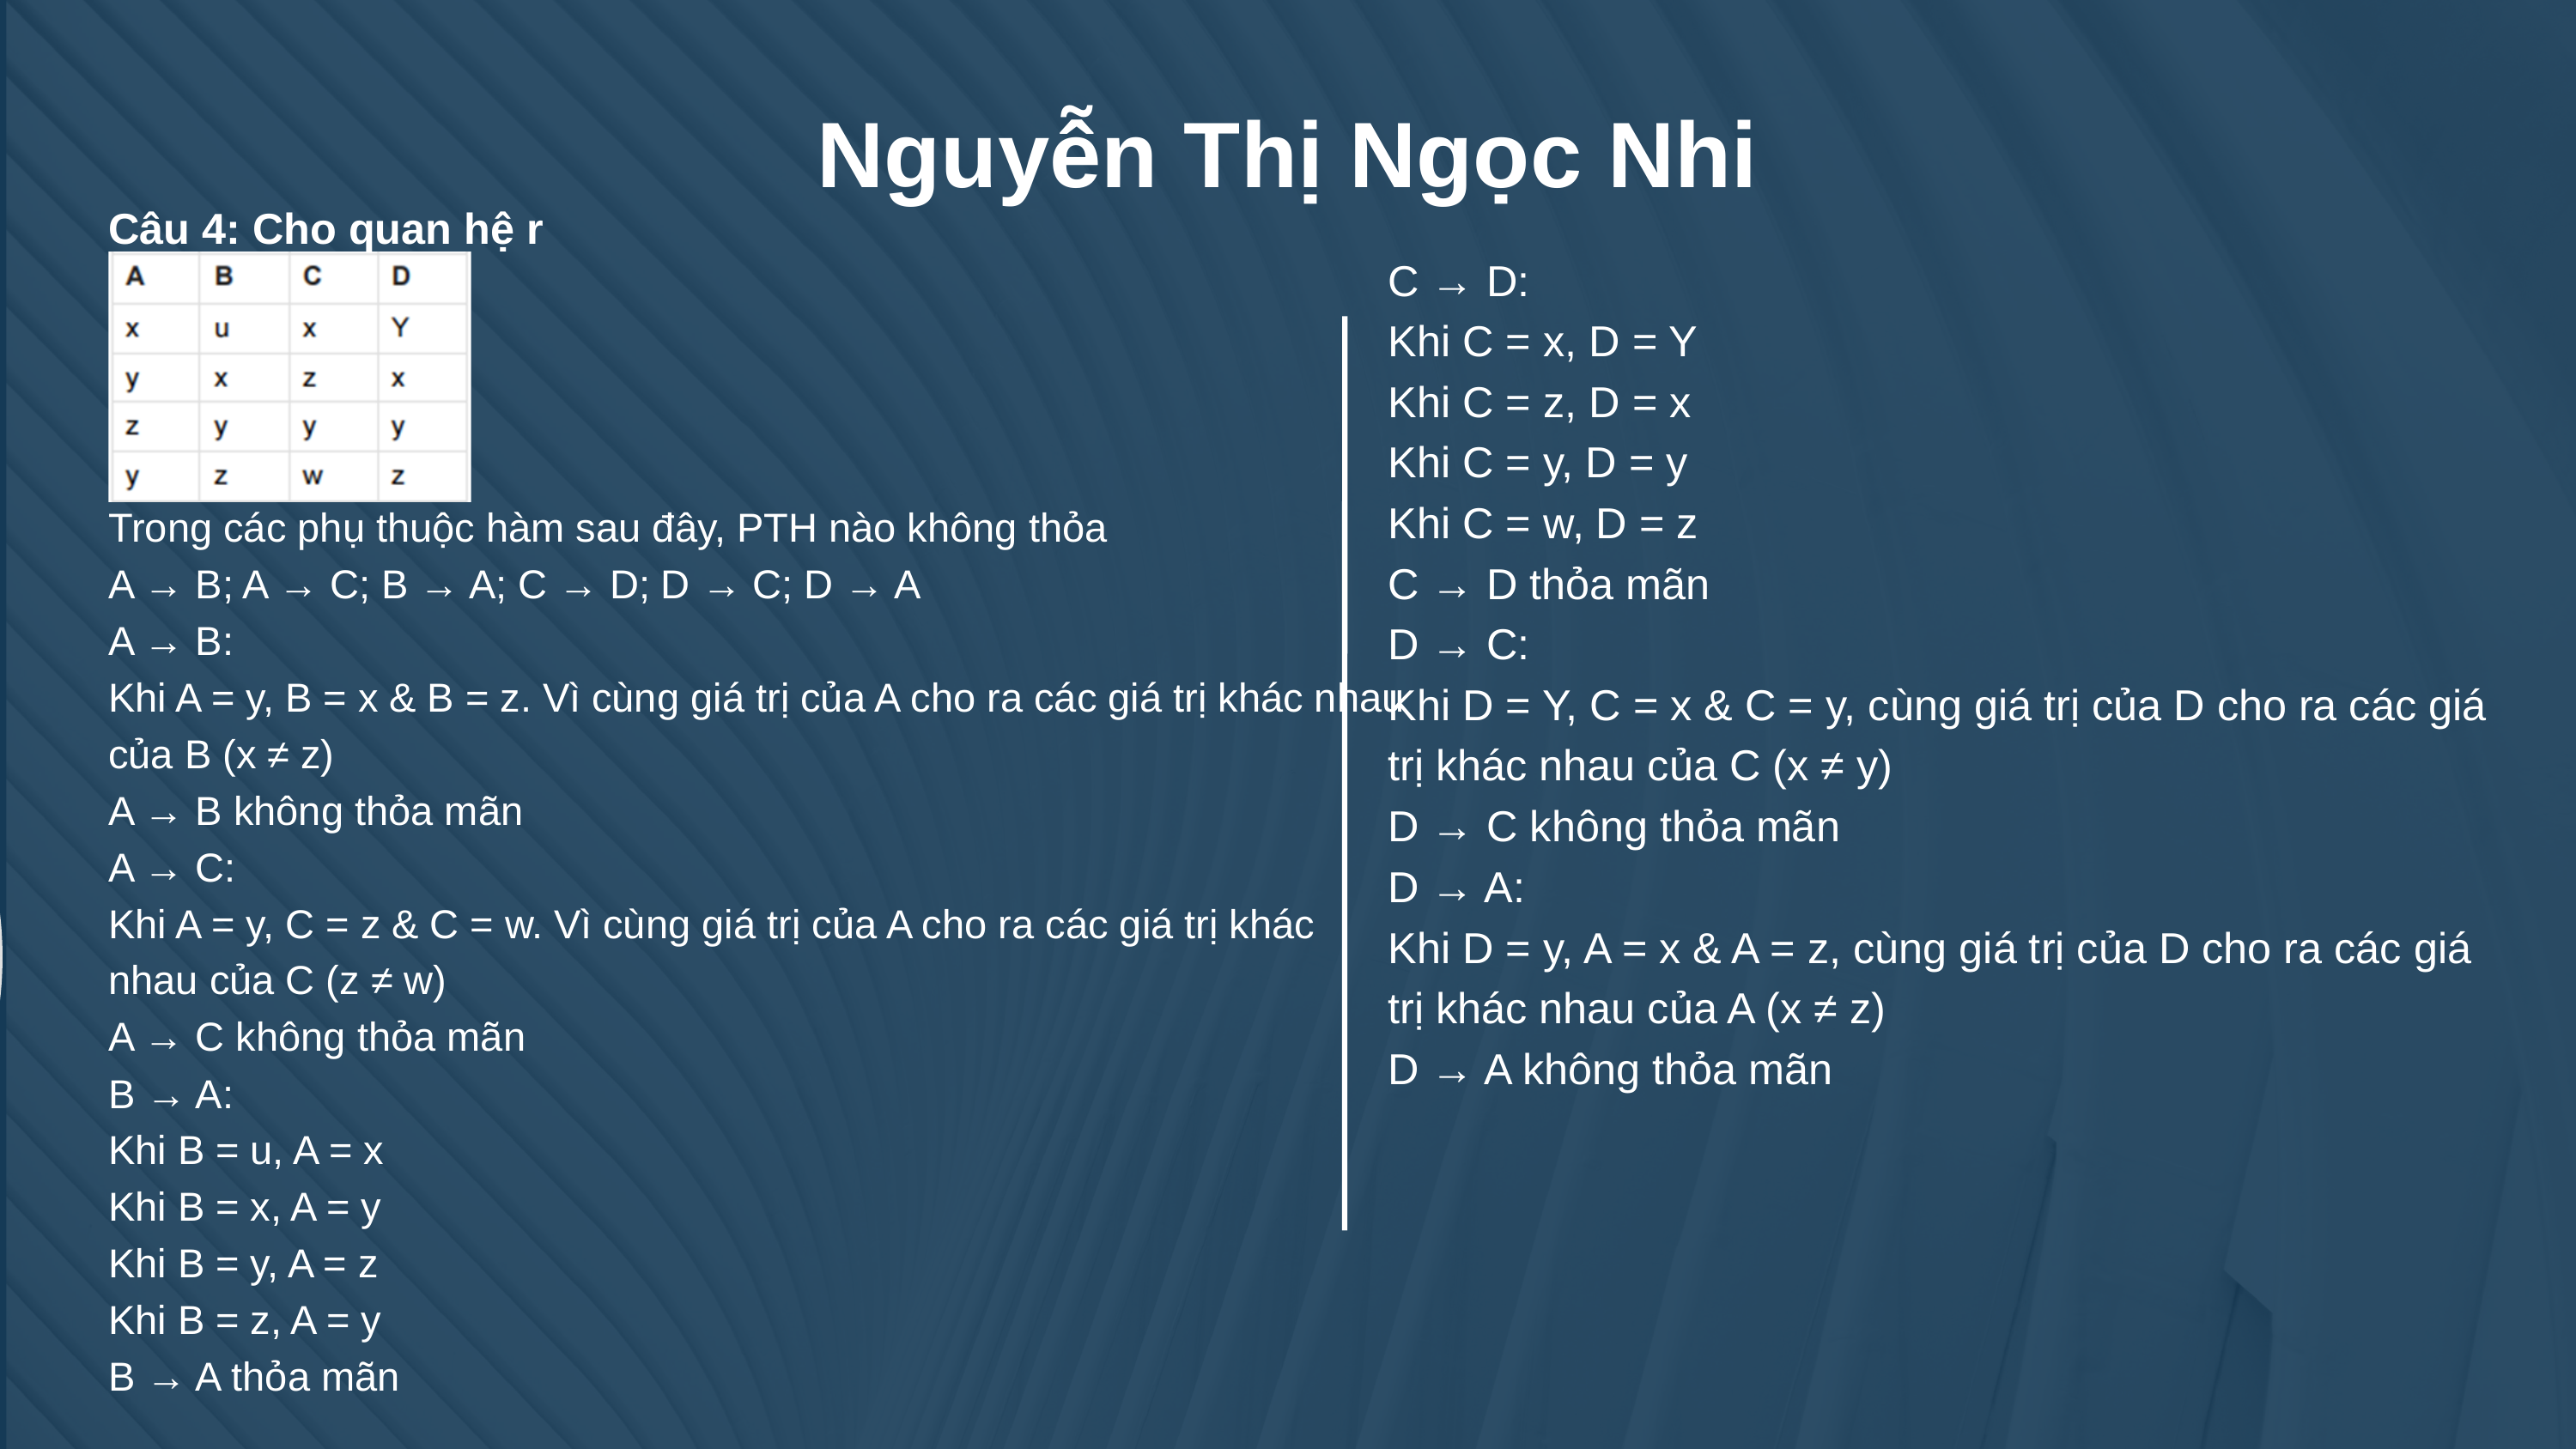

Nguyễn Thị Ngọc Nhi
Câu 4: Cho quan hệ r
C → D:
Khi C = x, D = Y
Khi C = z, D = x
Khi C = y, D = y
Khi C = w, D = z
C → D thỏa mãn
D → C:
Khi D = Y, C = x & C = y, cùng giá trị của D cho ra các giá trị khác nhau của C (x ≠ y)
D → C không thỏa mãn
D → A:
Khi D = y, A = x & A = z, cùng giá trị của D cho ra các giá trị khác nhau của A (x ≠ z)
D → A không thỏa mãn

Trong các phụ thuộc hàm sau đây, PTH nào không thỏa
A → B; A → C; B → A; C → D; D → C; D → A
A → B:
Khi A = y, B = x & B = z. Vì cùng giá trị của A cho ra các giá trị khác nhau của B (x ≠ z)
A → B không thỏa mãn
A → C:
Khi A = y, C = z & C = w. Vì cùng giá trị của A cho ra các giá trị khác nhau của C (z ≠ w)
A → C không thỏa mãn
B → A:
Khi B = u, A = x
Khi B = x, A = y
Khi B = y, A = z
Khi B = z, A = y
B → A thỏa mãn